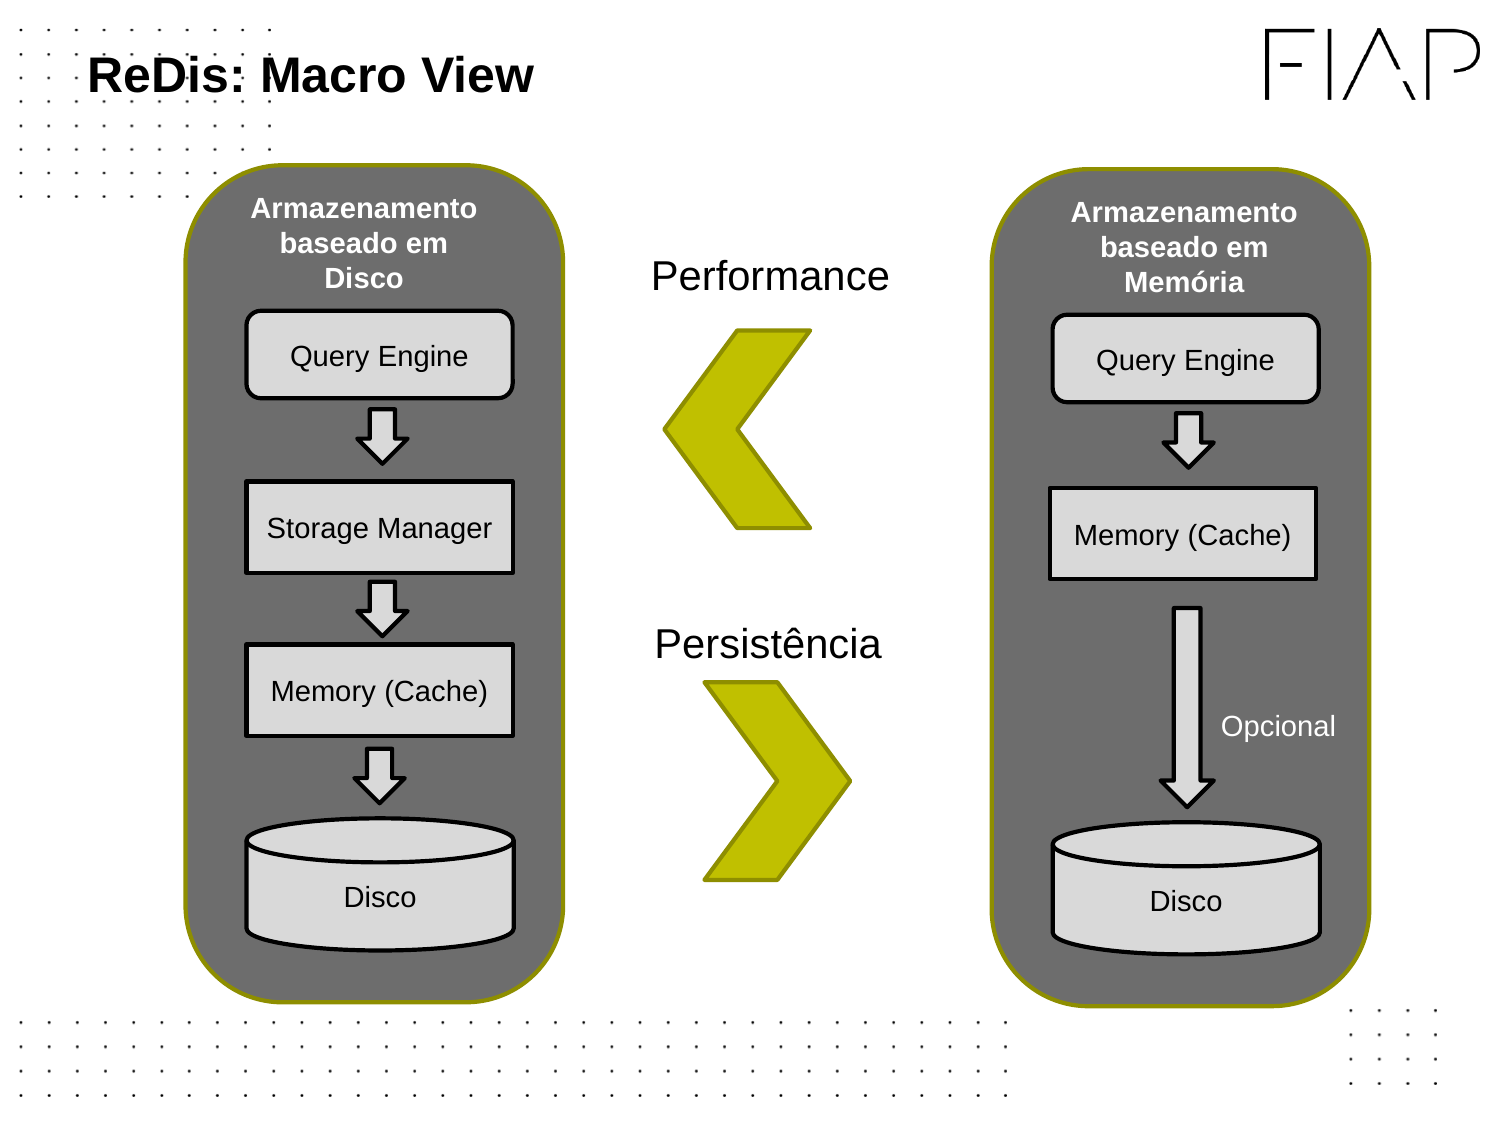

# ReDis: Macro View

Armazenamento baseado em Disco
Query Engine

Storage Manager

Memory (Cache)

Disco

Armazenamento baseado em Memória
Performance
Query Engine

Memory (Cache)

Persistência

Opcional
Disco